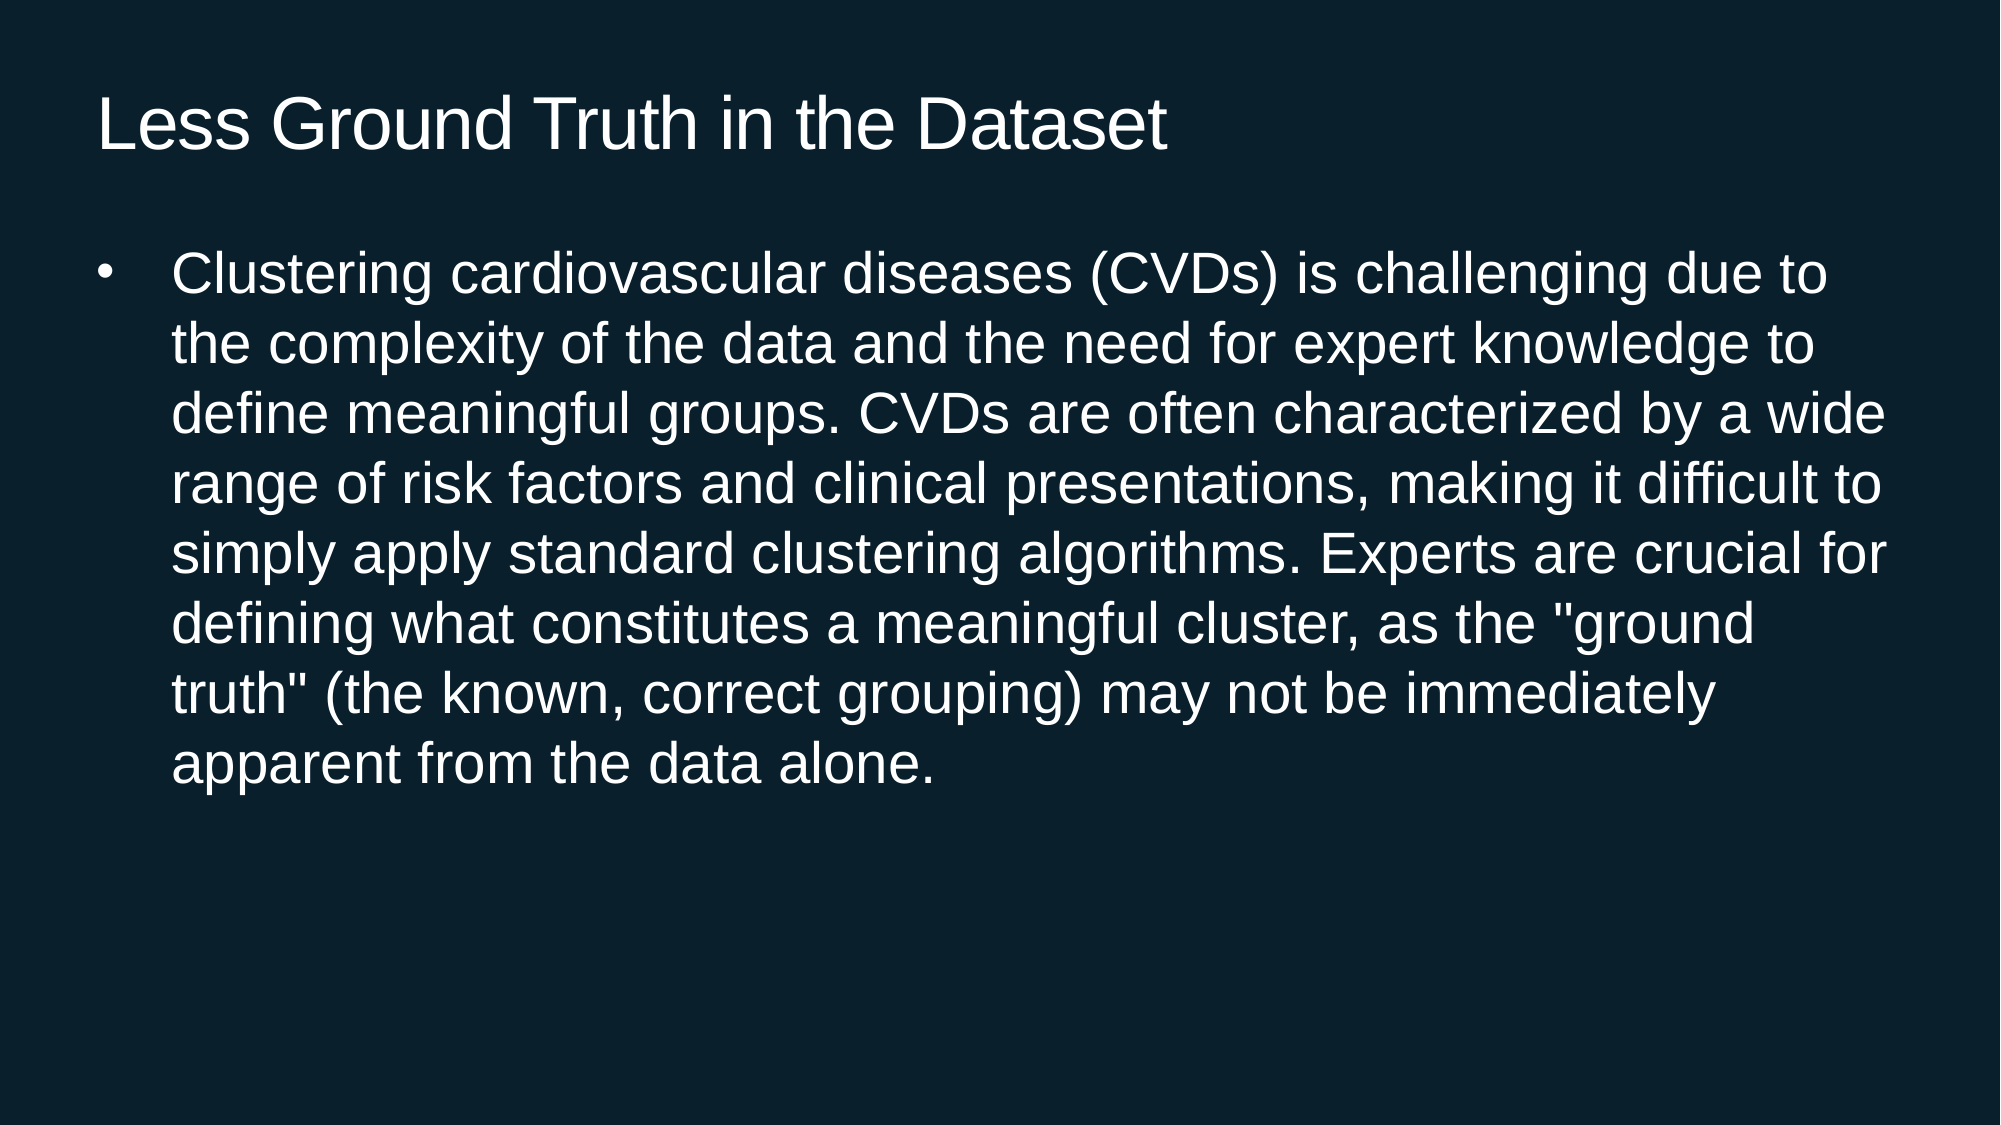

# Less Ground Truth in the Dataset
Clustering cardiovascular diseases (CVDs) is challenging due to the complexity of the data and the need for expert knowledge to define meaningful groups. CVDs are often characterized by a wide range of risk factors and clinical presentations, making it difficult to simply apply standard clustering algorithms. Experts are crucial for defining what constitutes a meaningful cluster, as the "ground truth" (the known, correct grouping) may not be immediately apparent from the data alone.